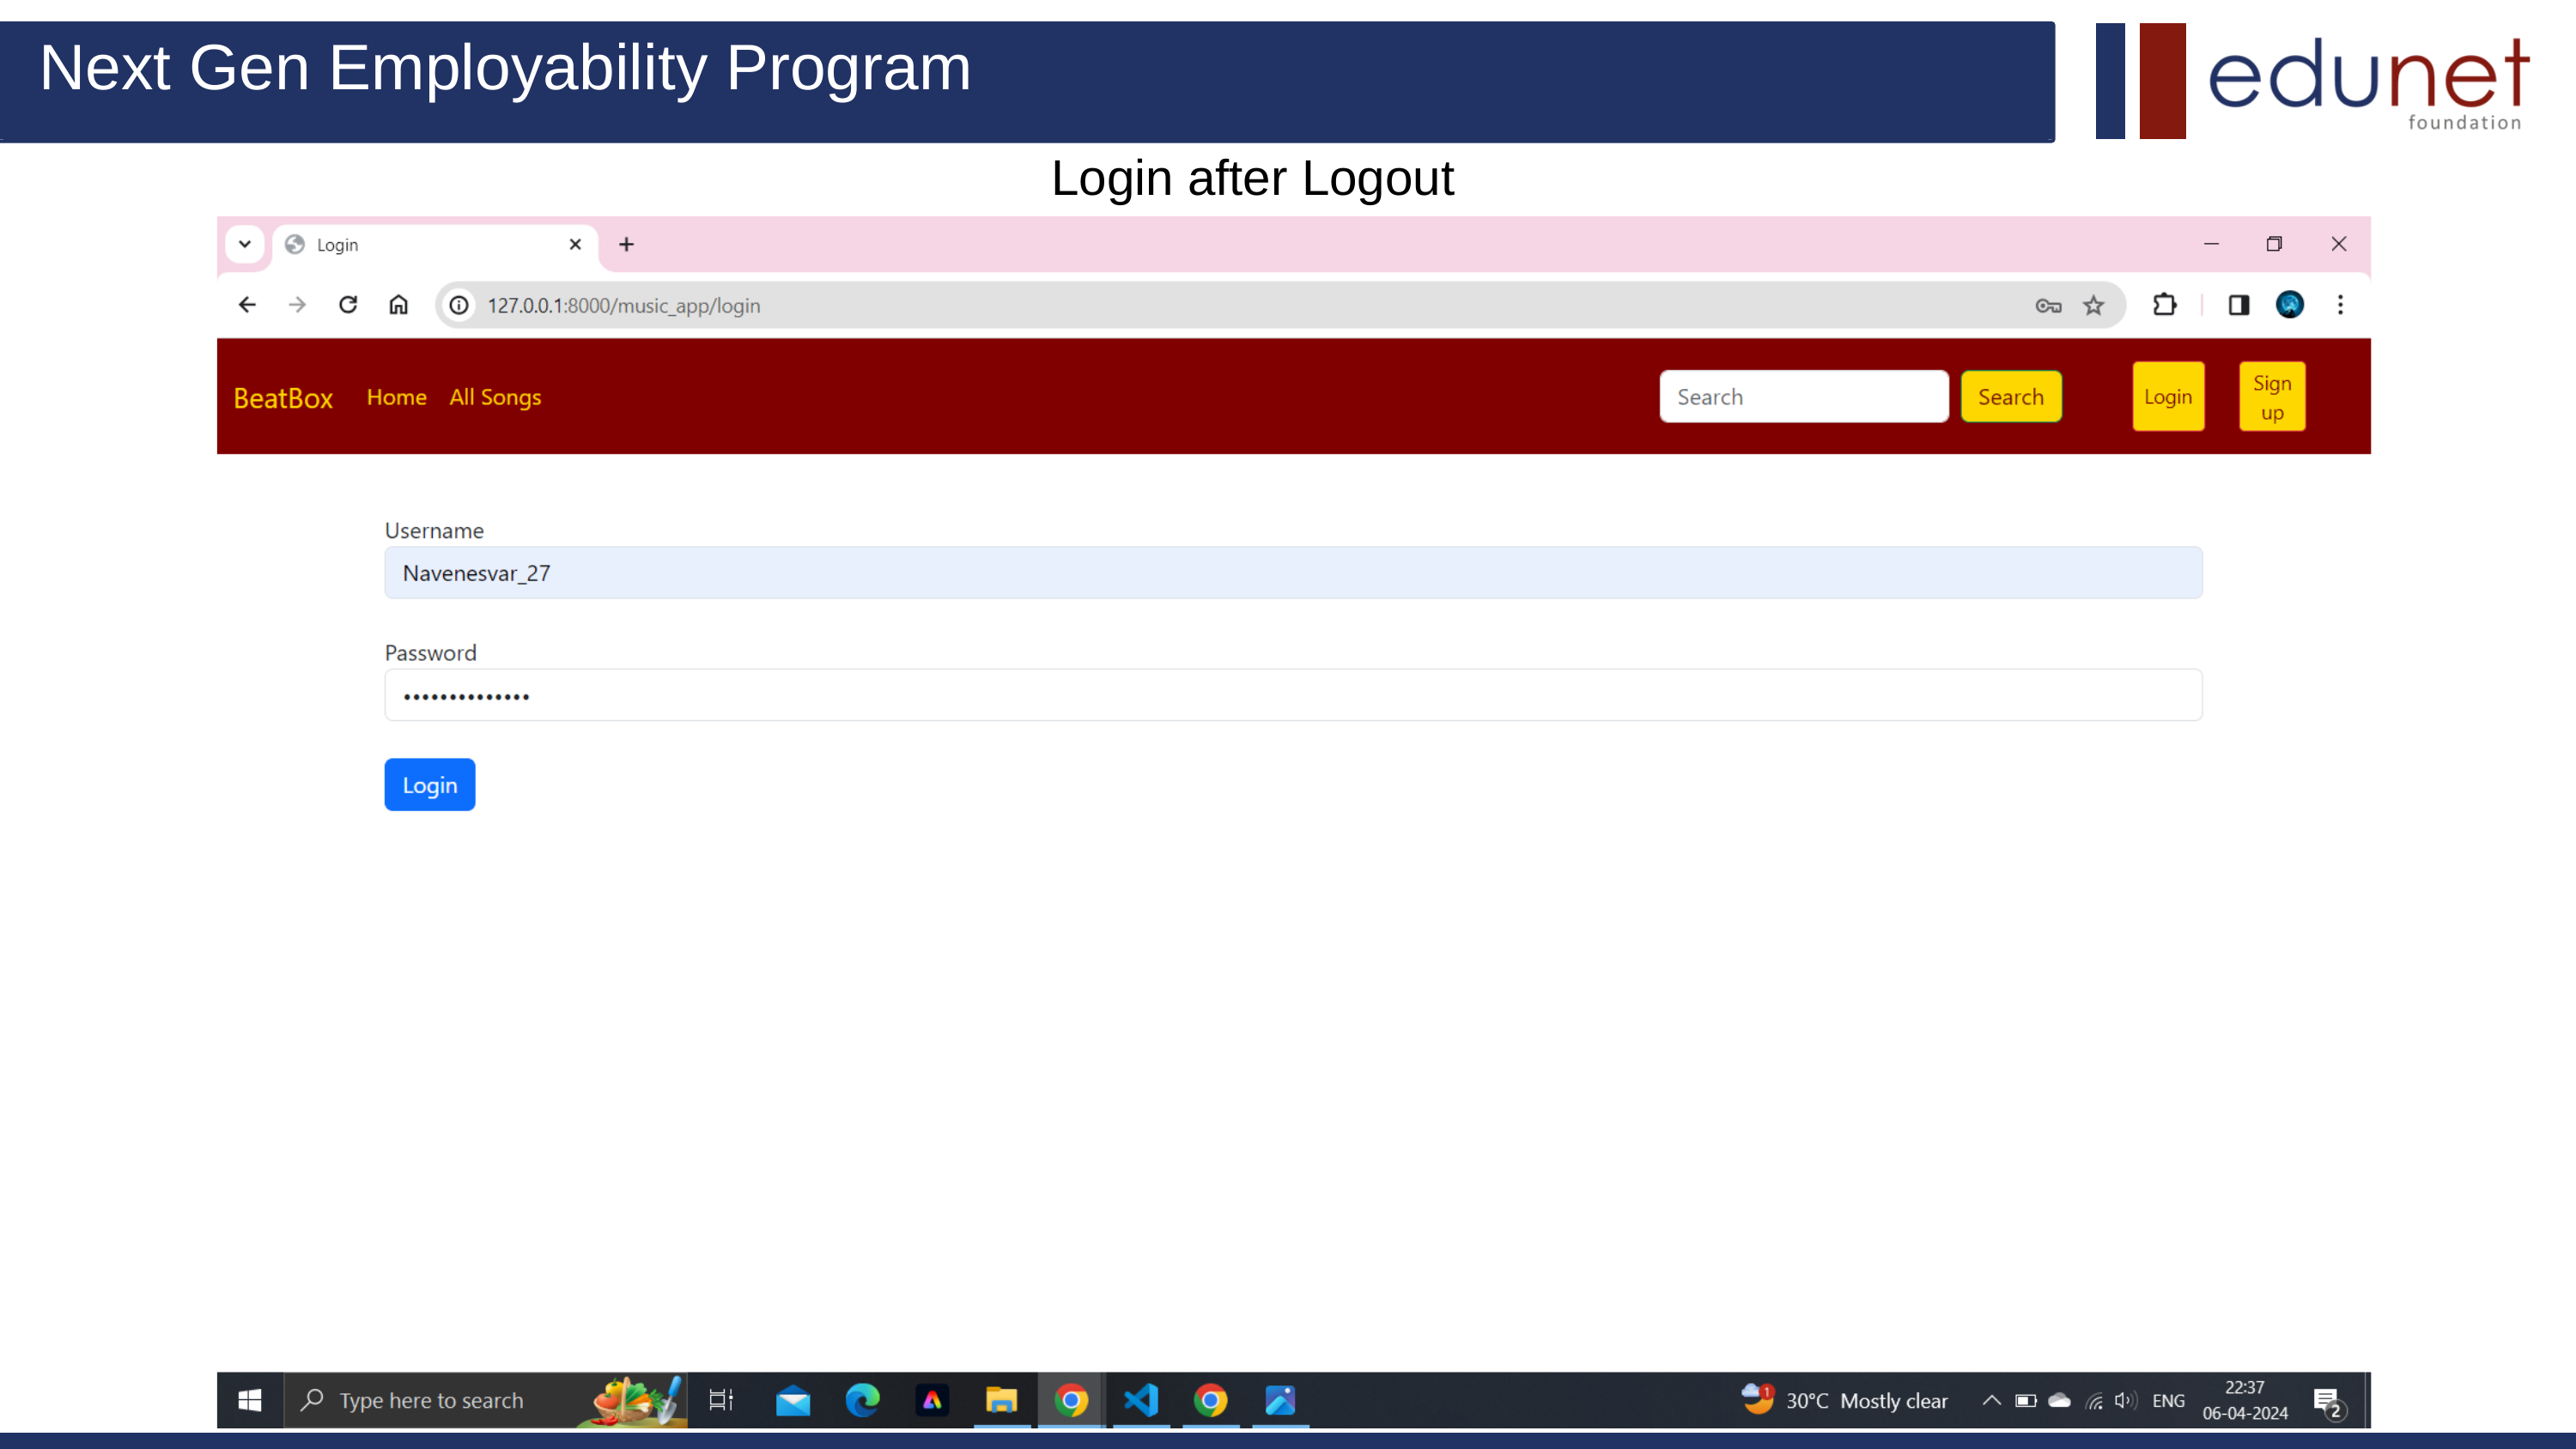

Next Gen Employability Program
Login after Logout